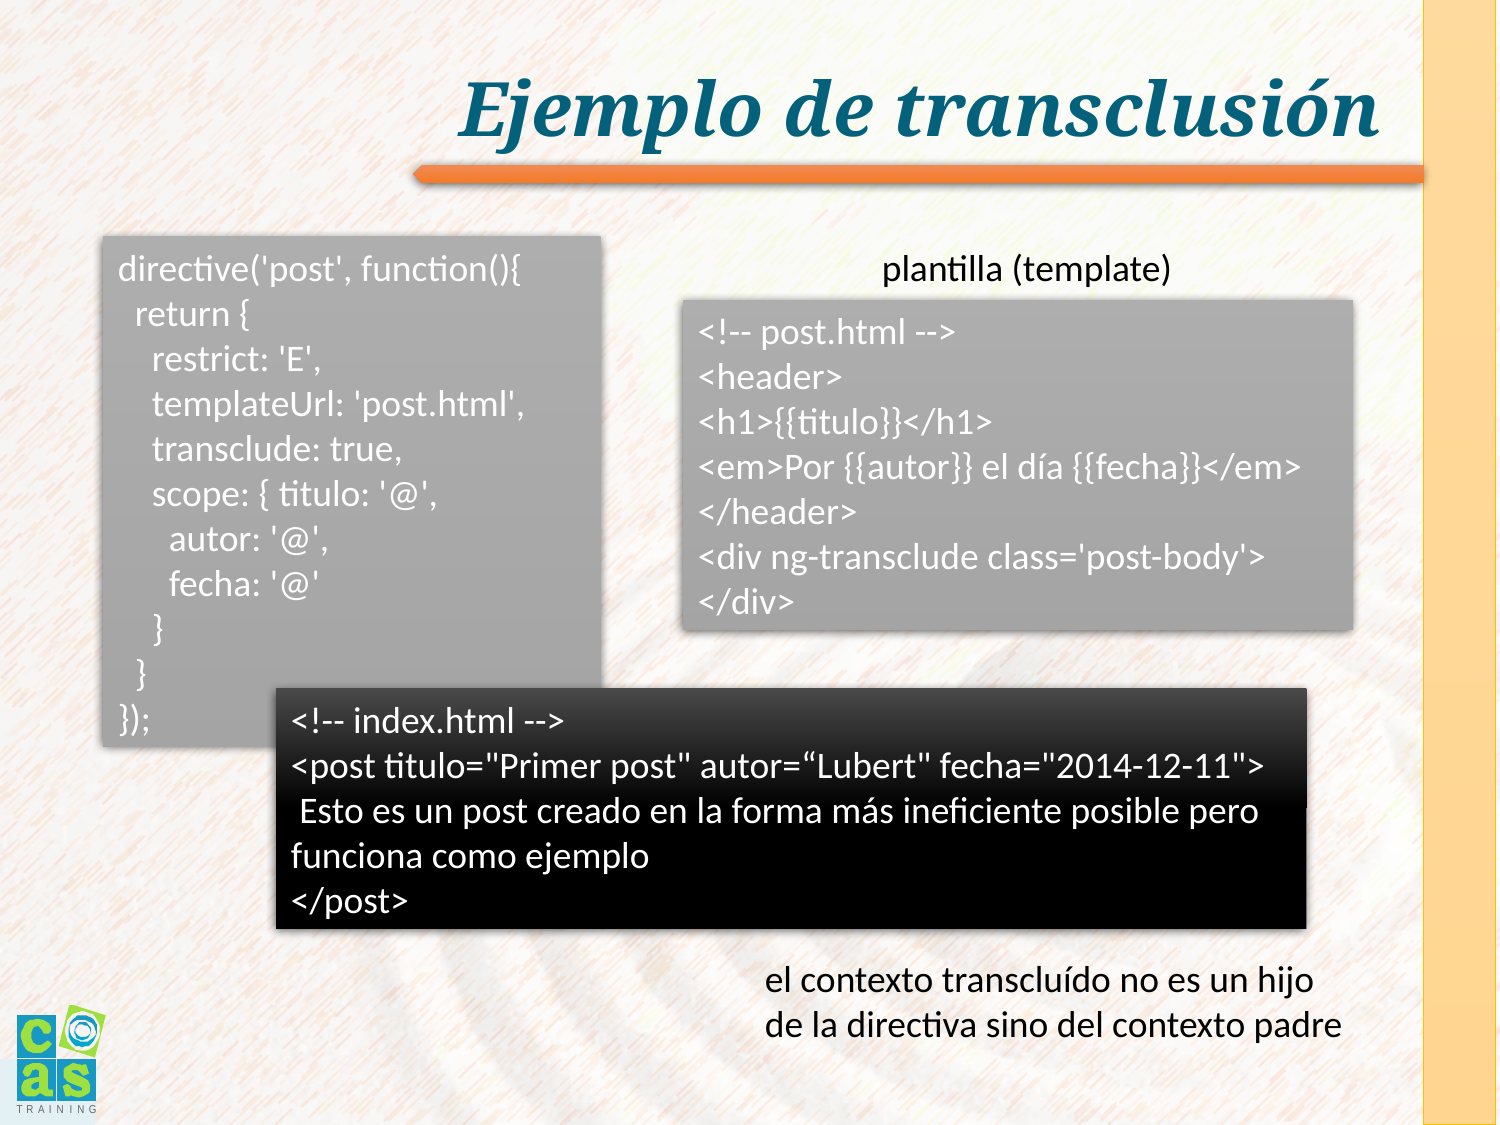

# Ejemplo de transclusión
directive('post', function(){
  return {
    restrict: 'E',
    templateUrl: 'post.html',
    transclude: true,
    scope: { titulo: '@',
      autor: '@',
      fecha: '@'
    }
  }
});
plantilla (template)
<!-- post.html -->
<header>
<h1>{{titulo}}</h1>
<em>Por {{autor}} el día {{fecha}}</em>
</header>
<div ng-transclude class='post-body'>
</div>
<!-- index.html -->
<post titulo="Primer post" autor=“Lubert" fecha="2014-12-11">
 Esto es un post creado en la forma más ineficiente posible pero funciona como ejemplo
</post>
el contexto transcluído no es un hijo de la directiva sino del contexto padre